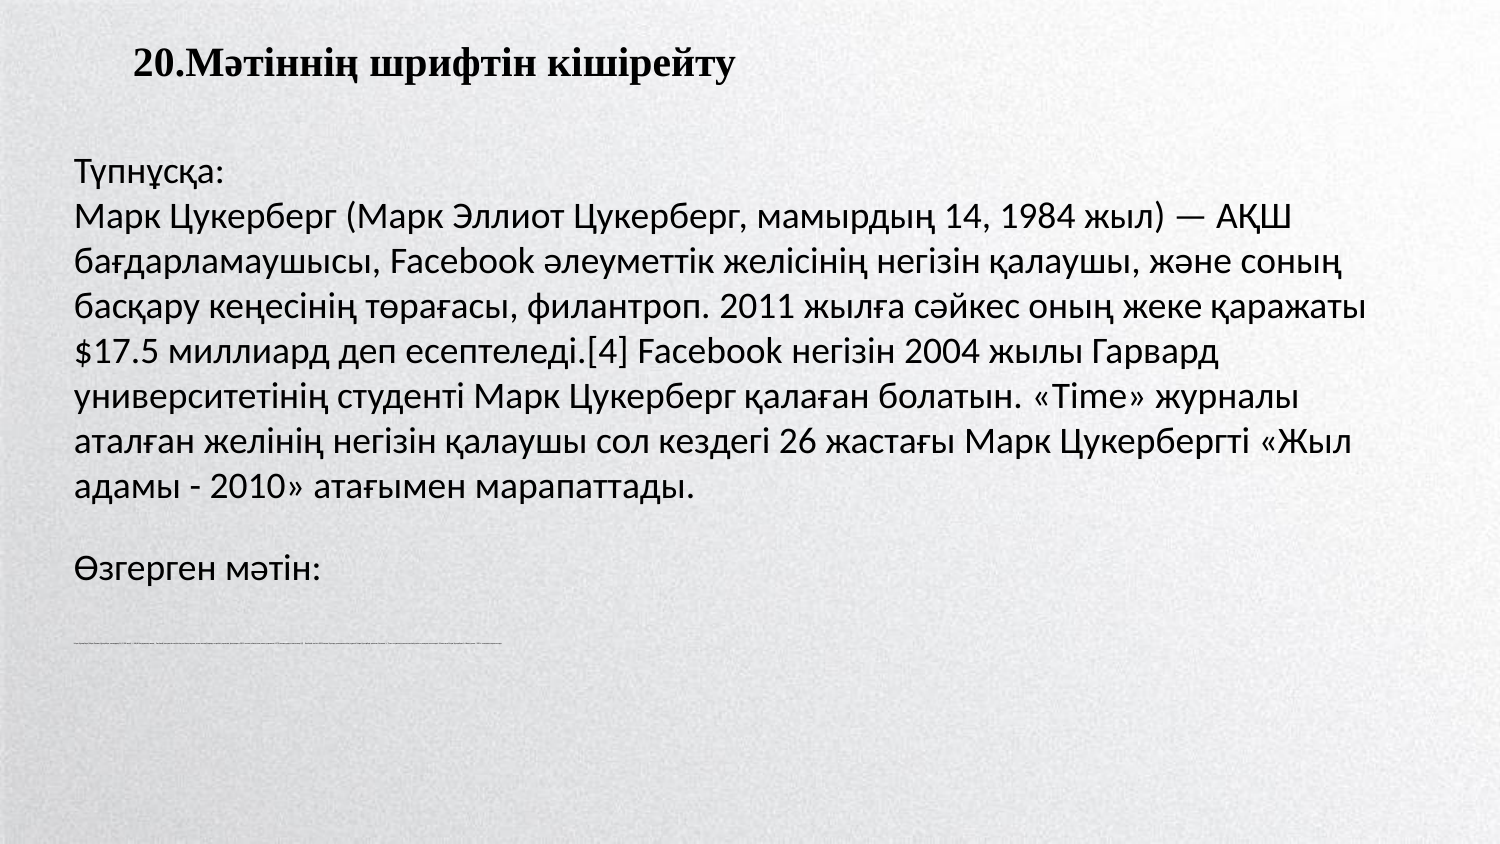

20.Мәтіннің шрифтін кішірейту
Түпнұсқа:
Марк Цукерберг (Марк Эллиот Цукерберг, мамырдың 14, 1984 жыл) — АҚШ бағдарламаушысы, Facebook әлеуметтік желісінің негізін қалаушы, және соның басқару кеңесінің төрағасы, филантроп. 2011 жылға сәйкес оның жеке қаражаты $17.5 миллиард деп есептеледі.[4] Facebook негізін 2004 жылы Гарвард университетінің студенті Марк Цукерберг қалаған болатын. «Time» журналы аталған желінің негізін қалаушы сол кездегі 26 жастағы Марк Цукербергті «Жыл адамы - 2010» атағымен марапаттады.
Өзгерген мәтін:
Марк Цукерберг (Марк Эллиот Цукерберг, мамырдың 14, 1984 жыл) — АҚШ бағдарламаушысы, Facebook әлеуметтік желісінің негізін қалаушы, және соның басқару кеңесінің төрағасы, филантроп. 2011 жылға сәйкес оның жеке қаражаты $17.5 миллиард деп есептеледі.[4] Facebook негізін 2004 жылы Гарвард университетінің студенті Марк Цукерберг қалаған болатын. «Time» журналы аталған желінің негізін қалаушы сол кездегі 26 жастағы Марк Цукербергті «Жыл адамы - 2010» атағымен марапаттады.